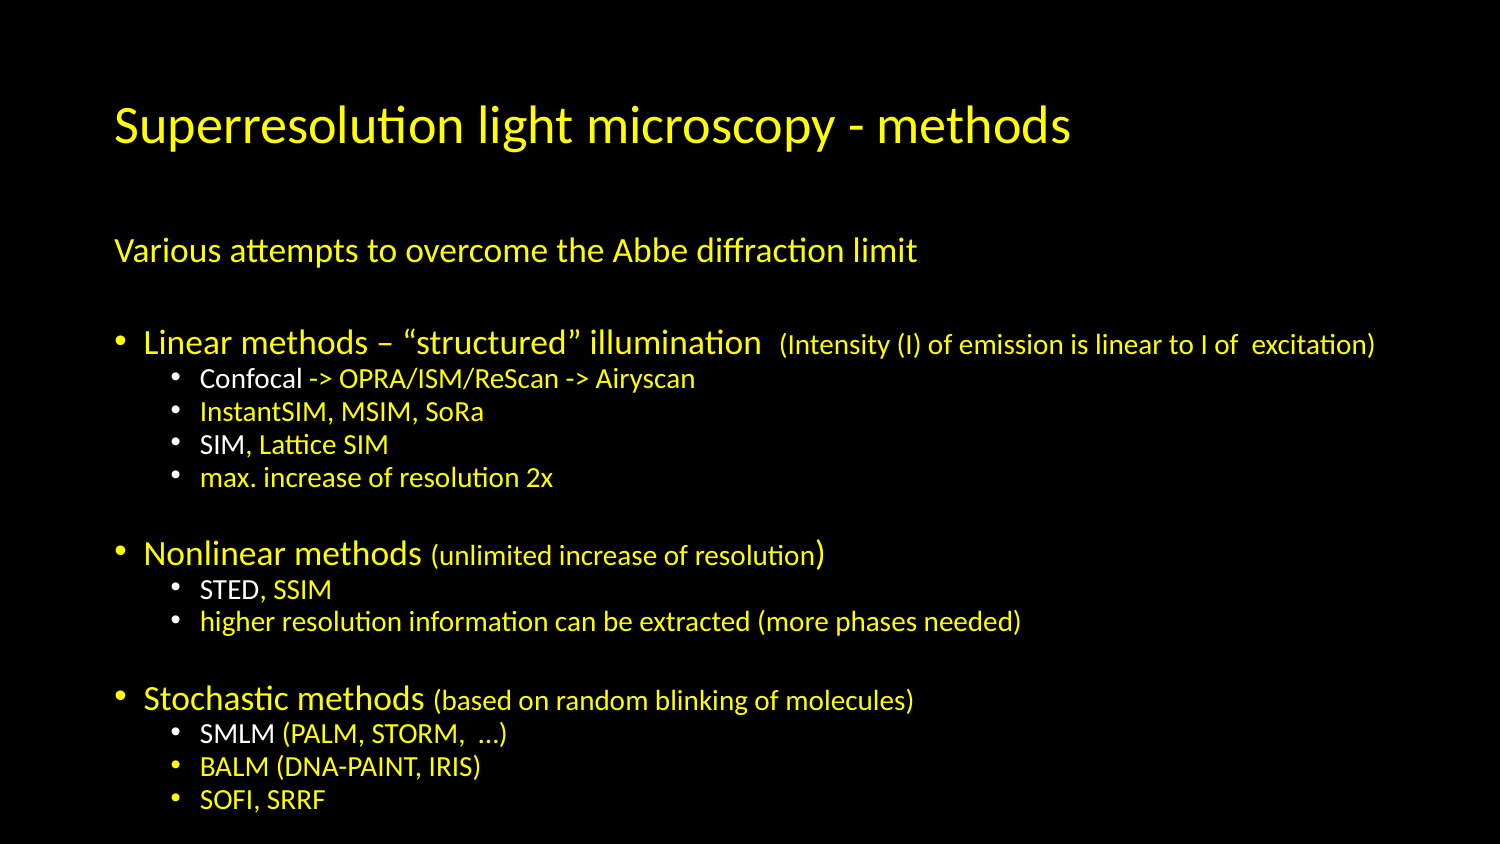

# Superresolution light microscopy - methods
Various attempts to overcome the Abbe diffraction limit

Linear methods – “structured” illumination  (Intensity (I) of emission is linear to I of  excitation)
Confocal -> OPRA/ISM/ReScan -> Airyscan
InstantSIM, MSIM, SoRa
SIM, Lattice SIM
max. increase of resolution 2x

Nonlinear methods (unlimited increase of resolution)
STED, SSIM
higher resolution information can be extracted (more phases needed)

Stochastic methods (based on random blinking of molecules)
SMLM (PALM, STORM,  …)
BALM (DNA-PAINT, IRIS)
SOFI, SRRF